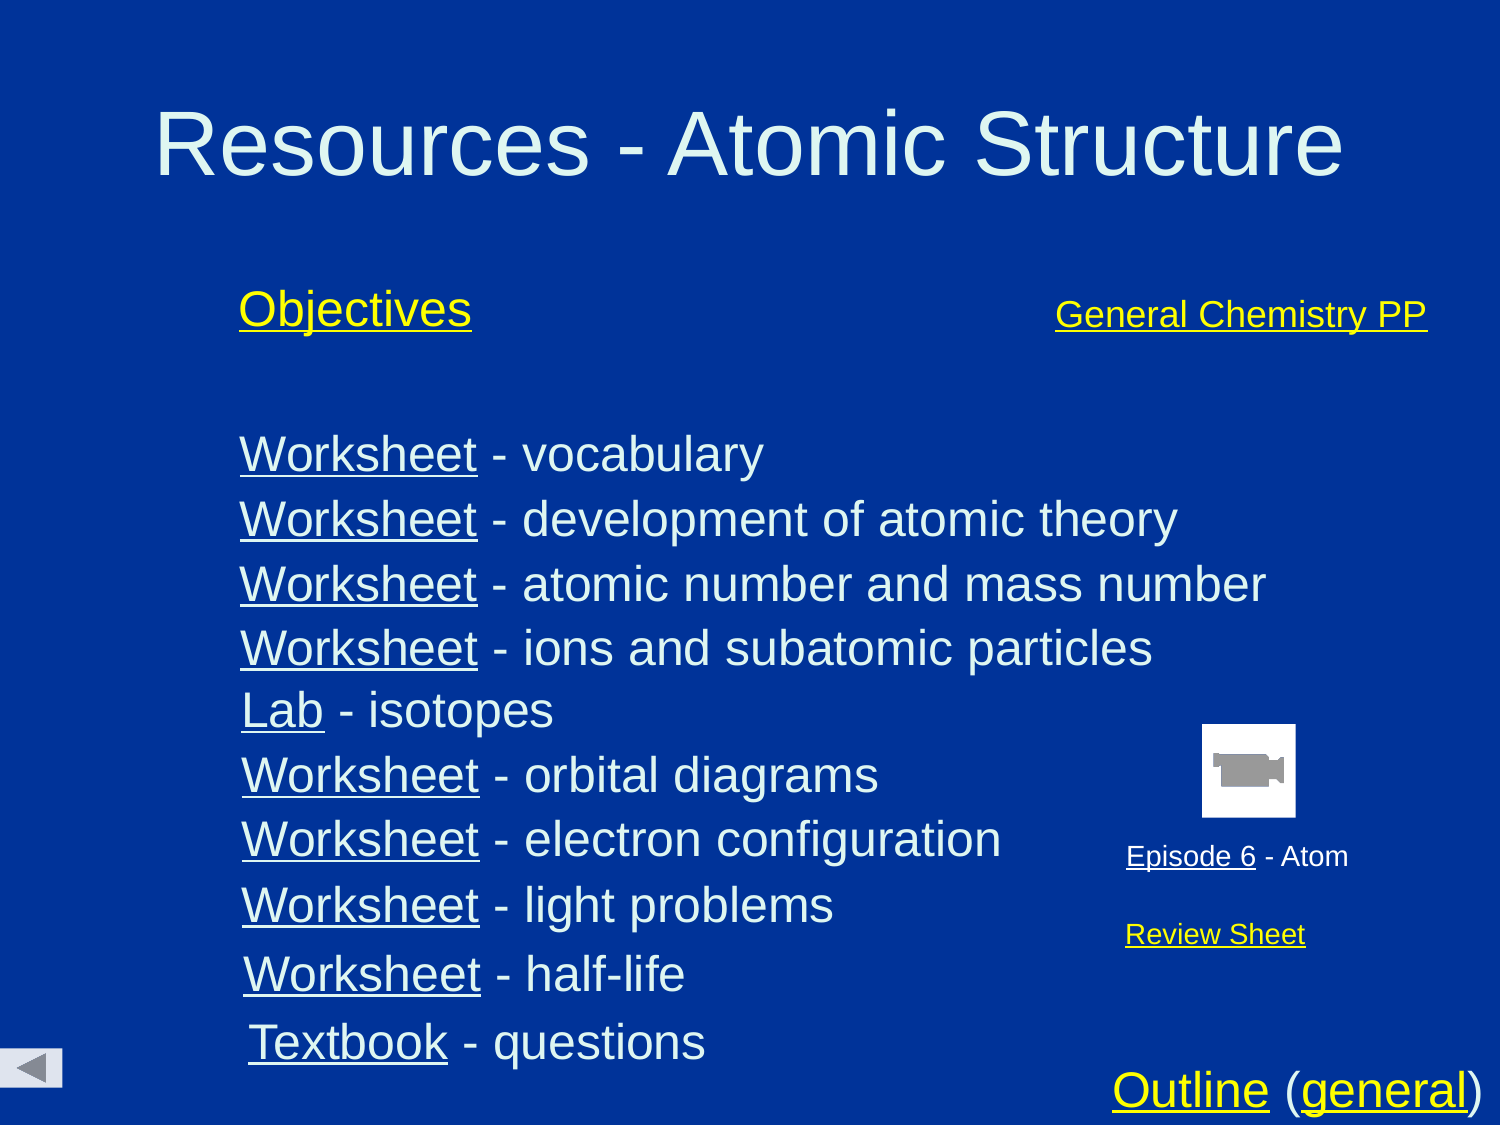

# Resources - Atomic Structure
Objectives
General Chemistry PP
Worksheet - vocabulary
Worksheet - development of atomic theory
Worksheet - atomic number and mass number
Worksheet - ions and subatomic particles
Lab - isotopes

Worksheet - orbital diagrams
Worksheet - electron configuration
Episode 6 - Atom
Worksheet - light problems
Review Sheet
Worksheet - half-life
Textbook - questions

Outline (general)